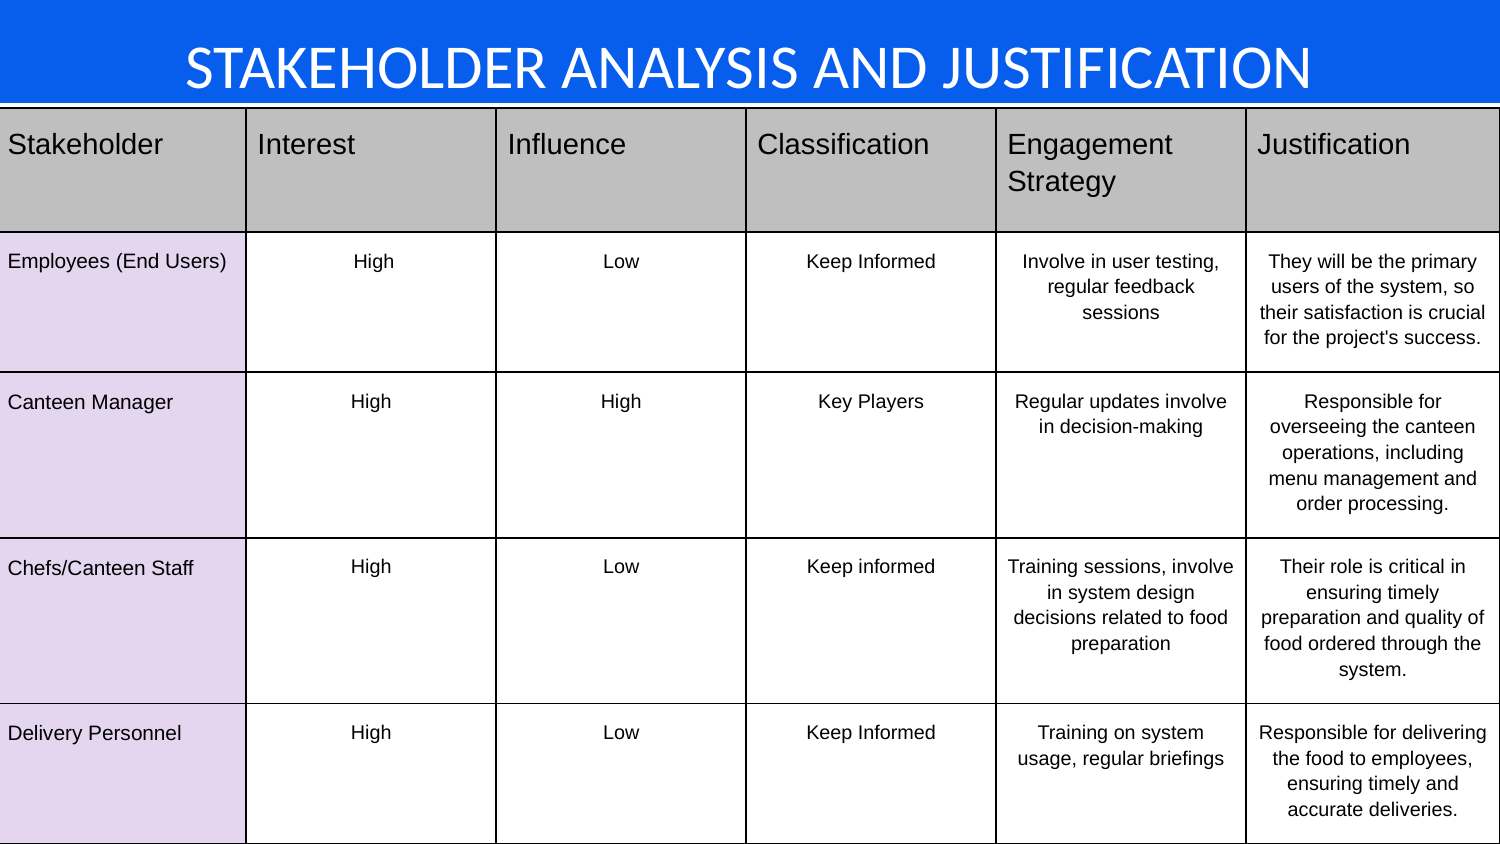

STAKEHOLDER ANALYSIS AND JUSTIFICATION
| Stakeholder | Interest | Influence | Classification | Engagement Strategy | Justification |
| --- | --- | --- | --- | --- | --- |
| Employees (End Users) | High | Low | Keep Informed | Involve in user testing, regular feedback sessions | They will be the primary users of the system, so their satisfaction is crucial for the project's success. |
| Canteen Manager | High | High | Key Players | Regular updates involve in decision-making | Responsible for overseeing the canteen operations, including menu management and order processing. |
| Chefs/Canteen Staff | High | Low | Keep informed | Training sessions, involve in system design decisions related to food preparation | Their role is critical in ensuring timely preparation and quality of food ordered through the system. |
| Delivery Personnel | High | Low | Keep Informed | Training on system usage, regular briefings | Responsible for delivering the food to employees, ensuring timely and accurate deliveries. |